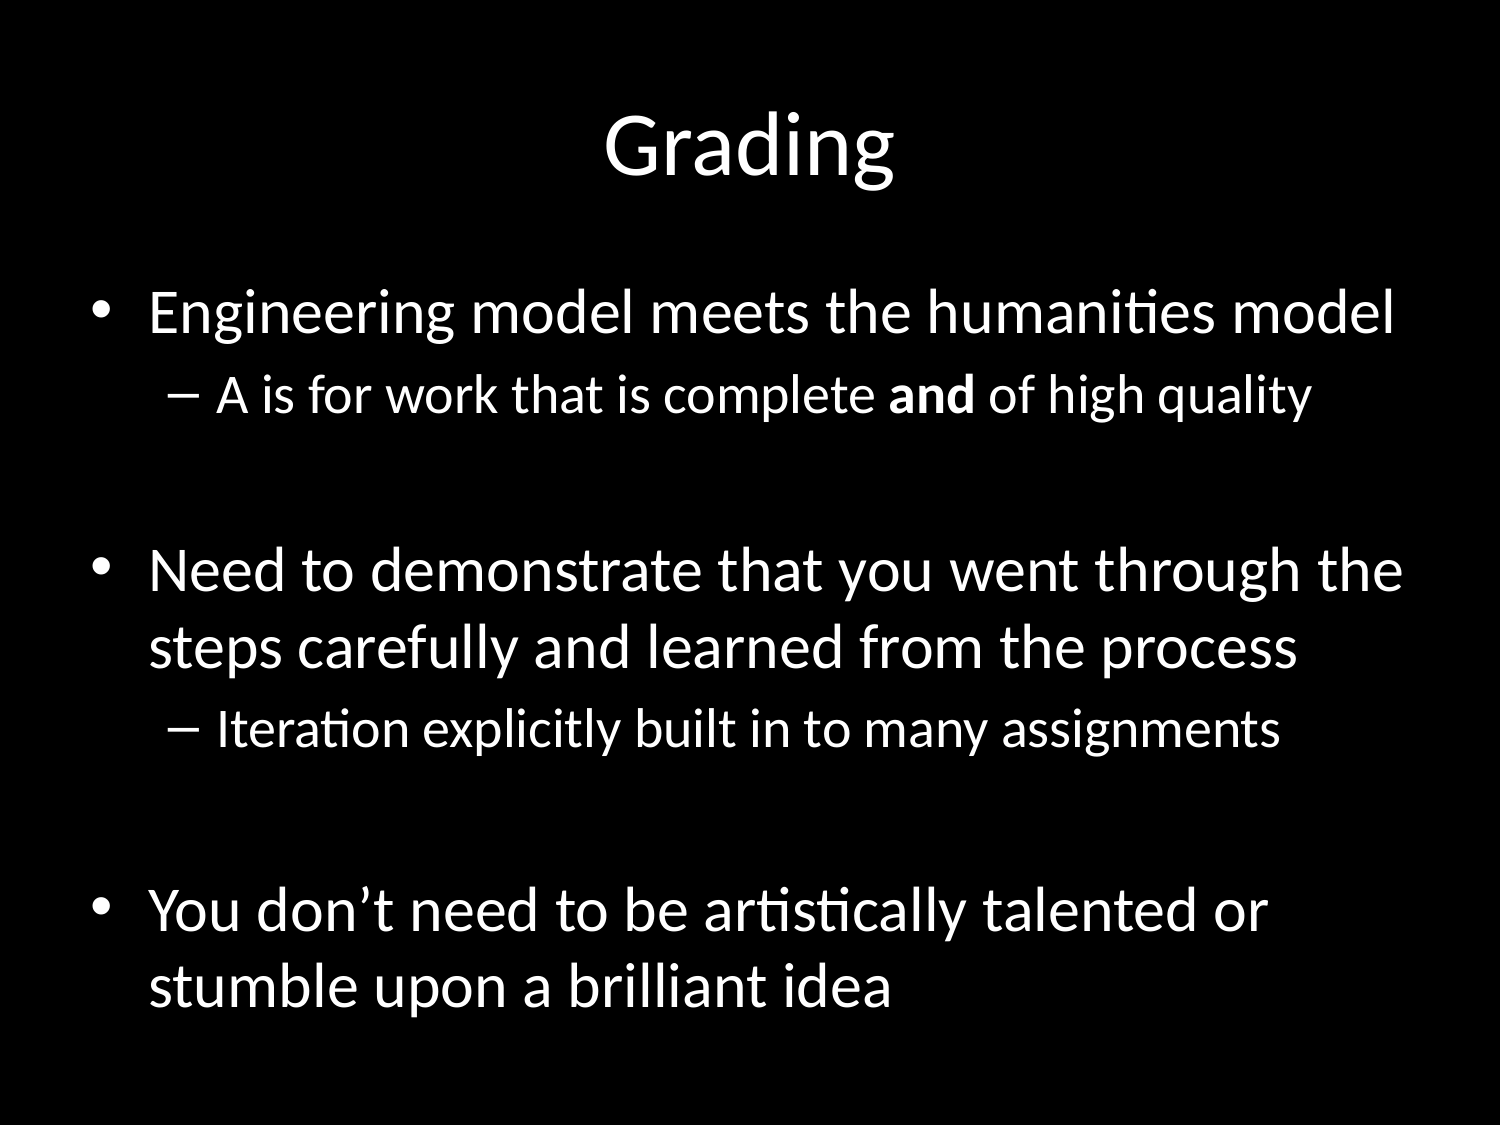

# Grading
Engineering model meets the humanities model
A is for work that is complete and of high quality

Need to demonstrate that you went through the steps carefully and learned from the process
Iteration explicitly built in to many assignments

You don’t need to be artistically talented or stumble upon a brilliant idea